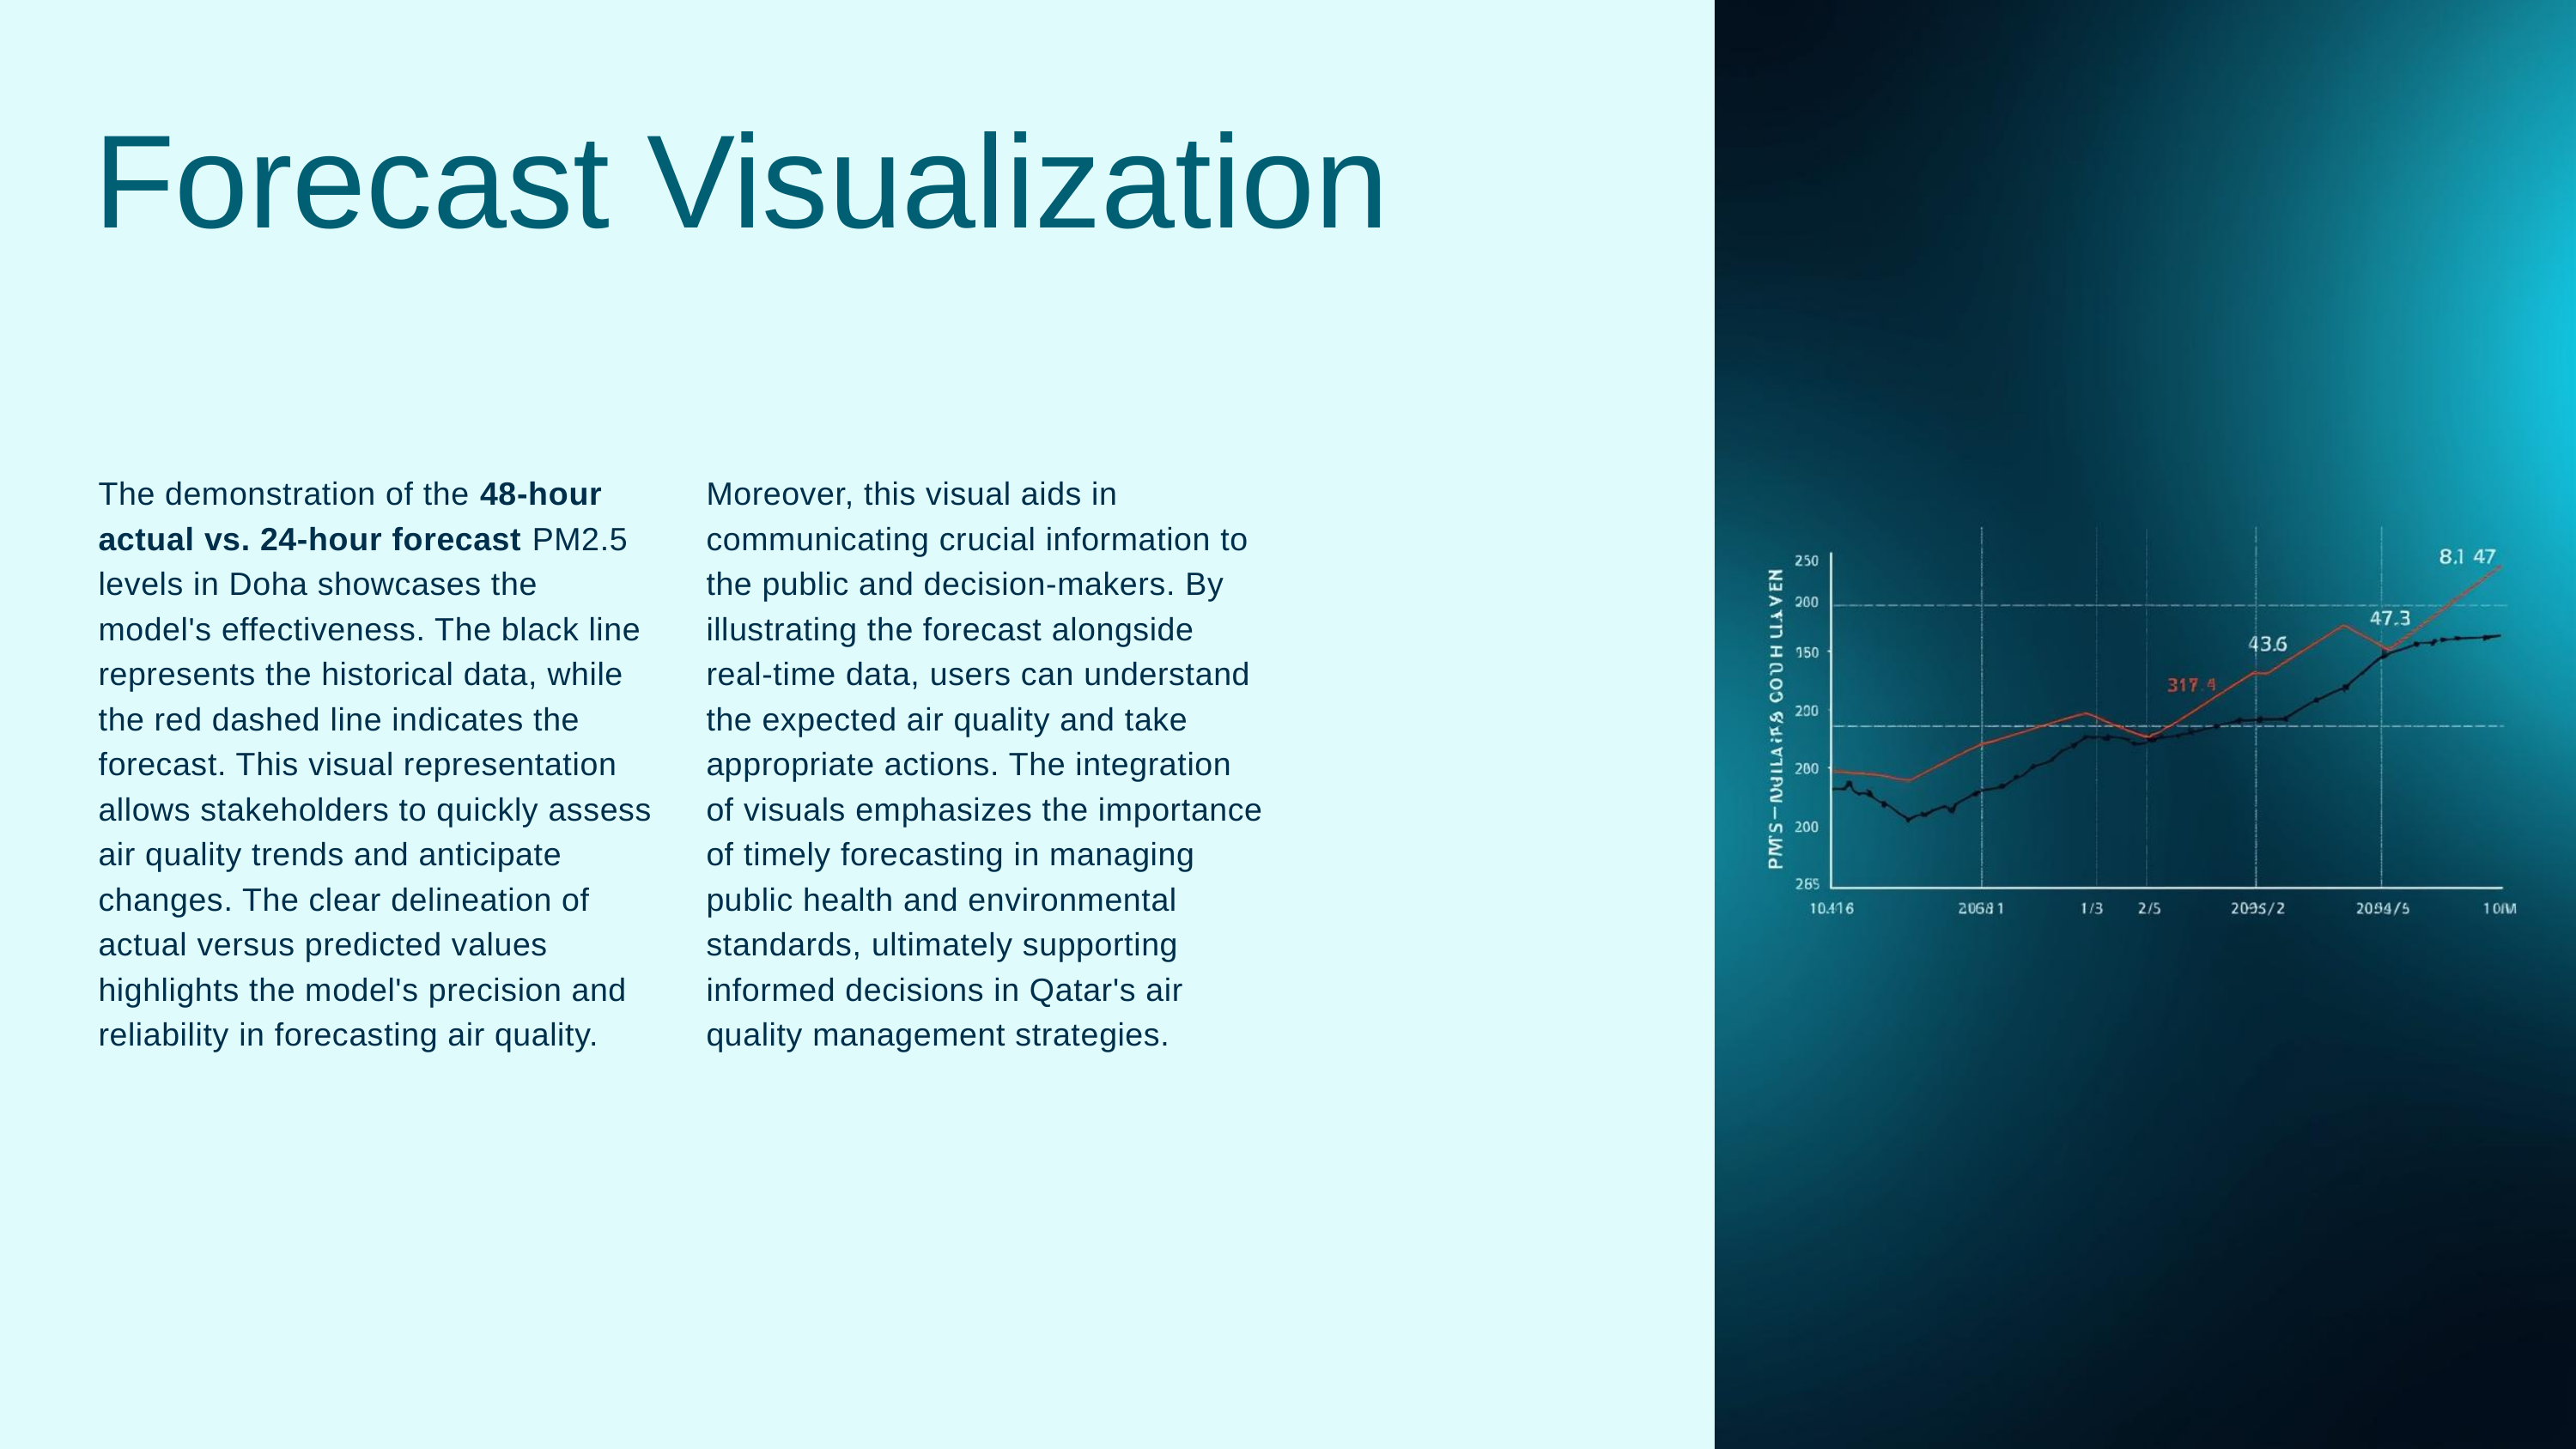

Forecast Visualization
The demonstration of the 48-hour actual vs. 24-hour forecast PM2.5 levels in Doha showcases the model's effectiveness. The black line represents the historical data, while the red dashed line indicates the forecast. This visual representation allows stakeholders to quickly assess air quality trends and anticipate changes. The clear delineation of actual versus predicted values highlights the model's precision and reliability in forecasting air quality.
Moreover, this visual aids in communicating crucial information to the public and decision-makers. By illustrating the forecast alongside real-time data, users can understand the expected air quality and take appropriate actions. The integration of visuals emphasizes the importance of timely forecasting in managing public health and environmental standards, ultimately supporting informed decisions in Qatar's air quality management strategies.